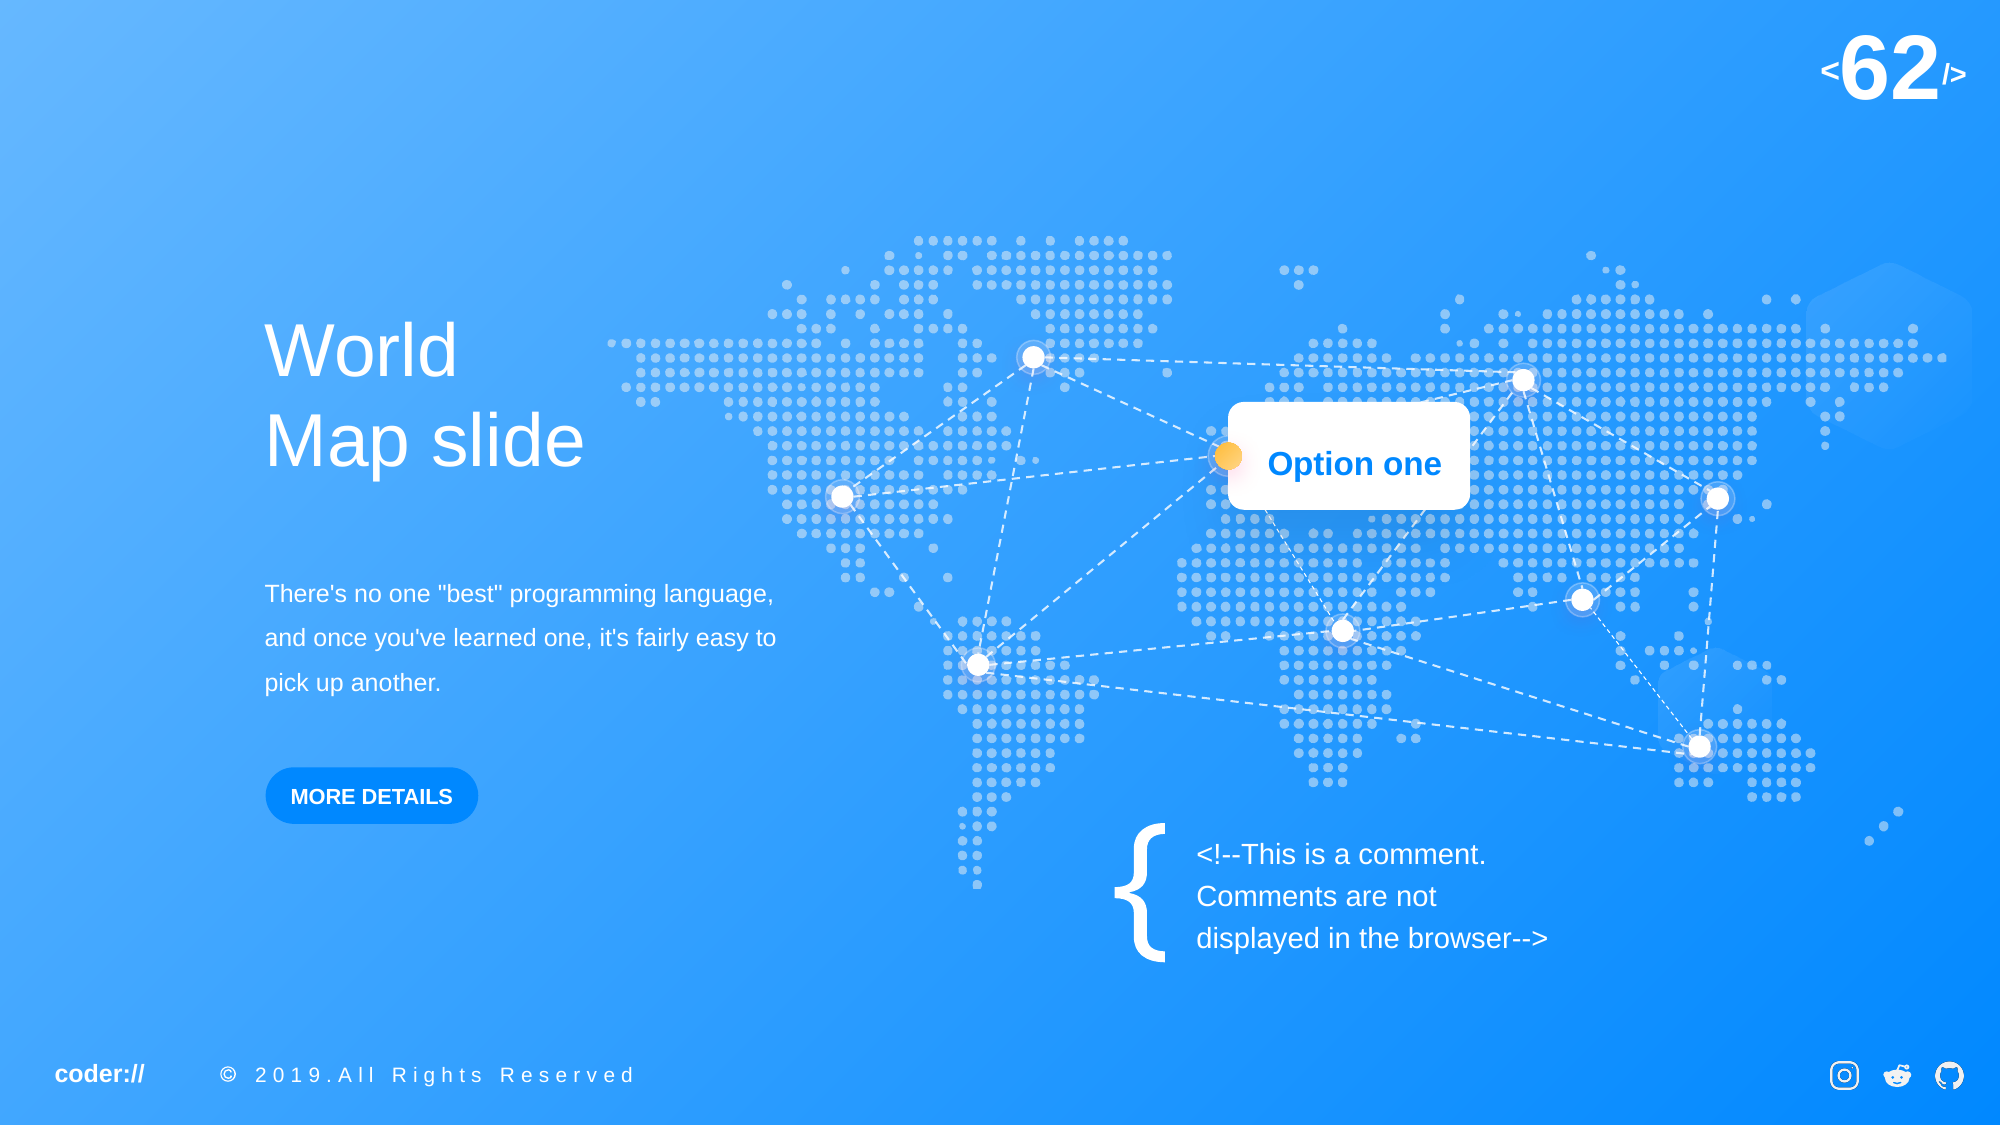

World Map slide

Option one

There's no one "best" programming language, and once you've learned one, it's fairly easy to pick up another.

MORE DETAILS
<!--This is a comment. Comments are not displayed in the browser-->